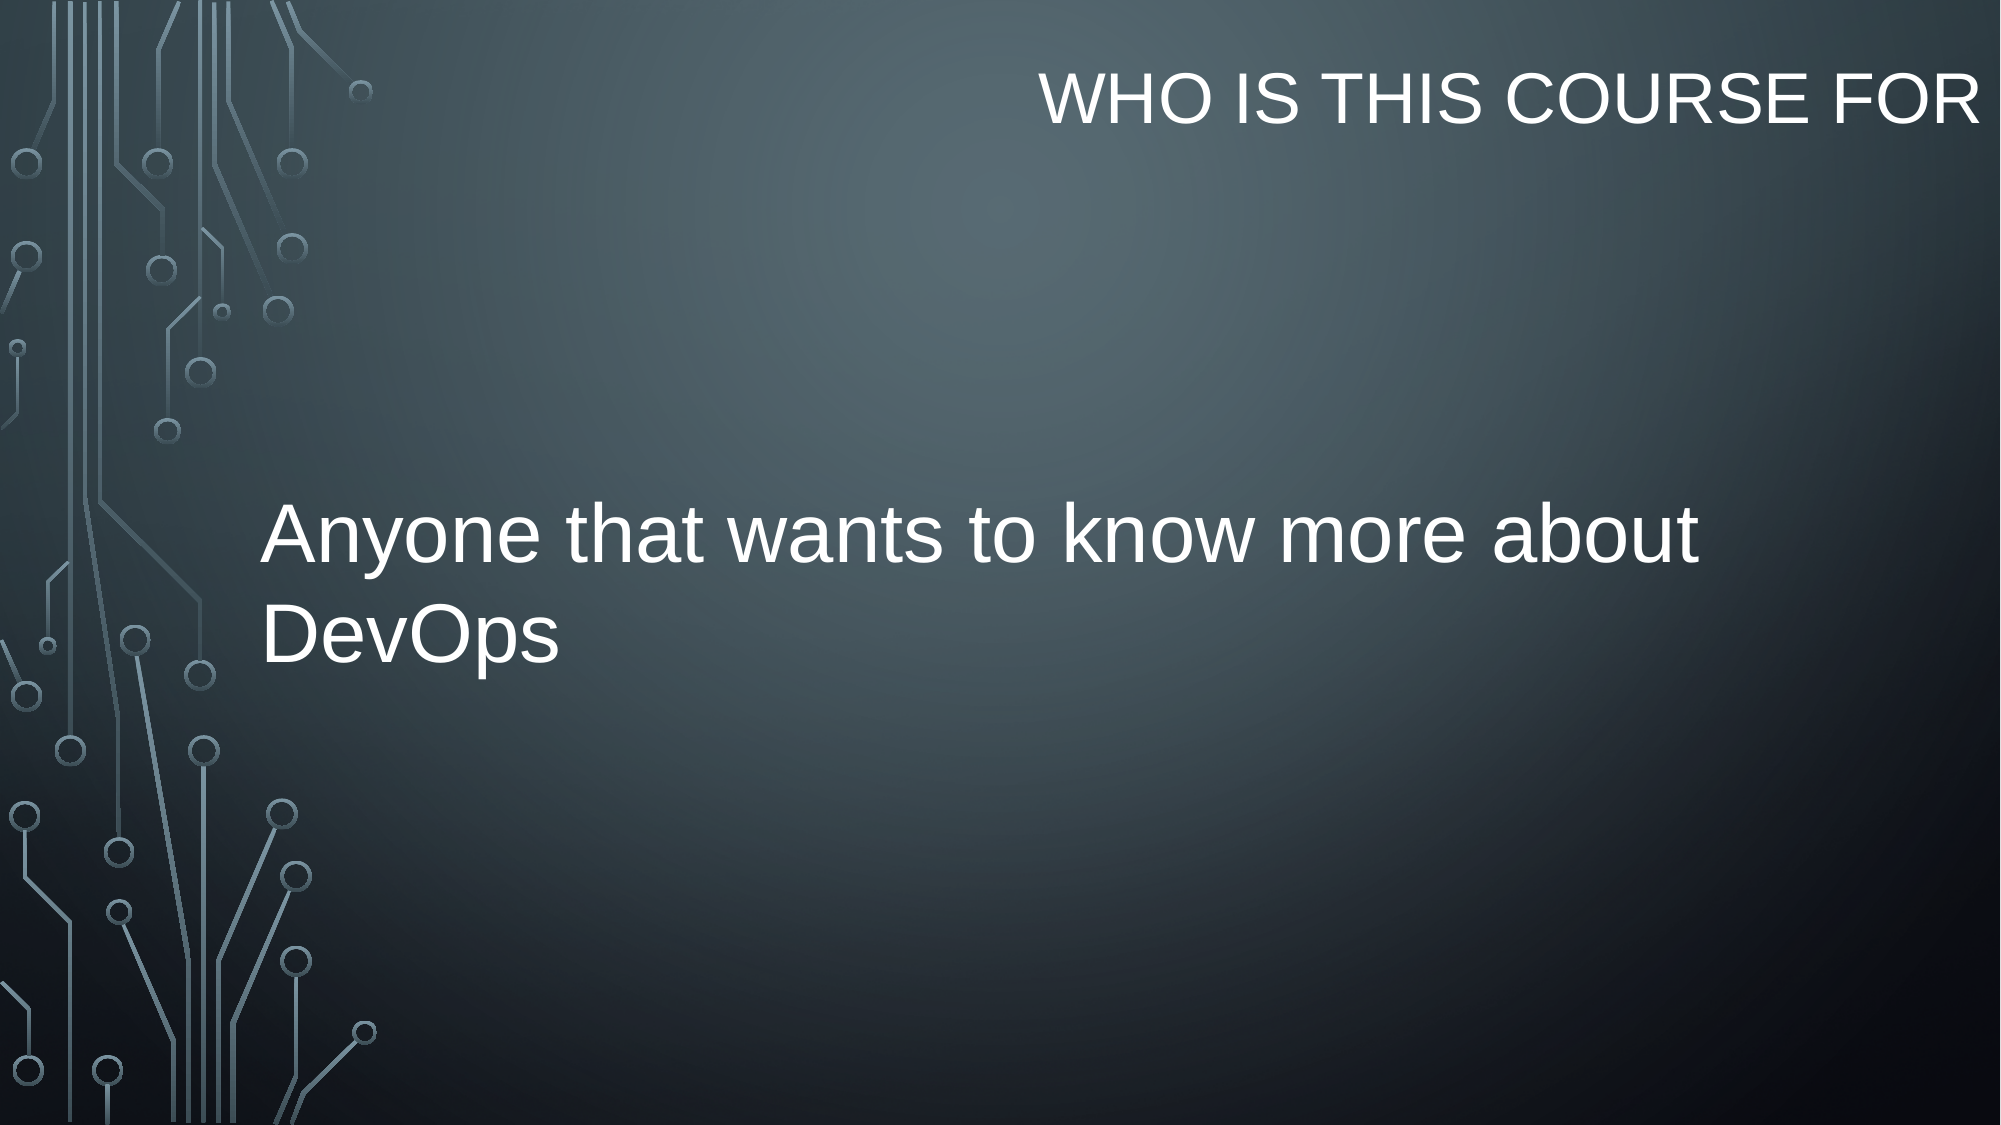

# Who is this course for
Anyone that wants to know more about DevOps